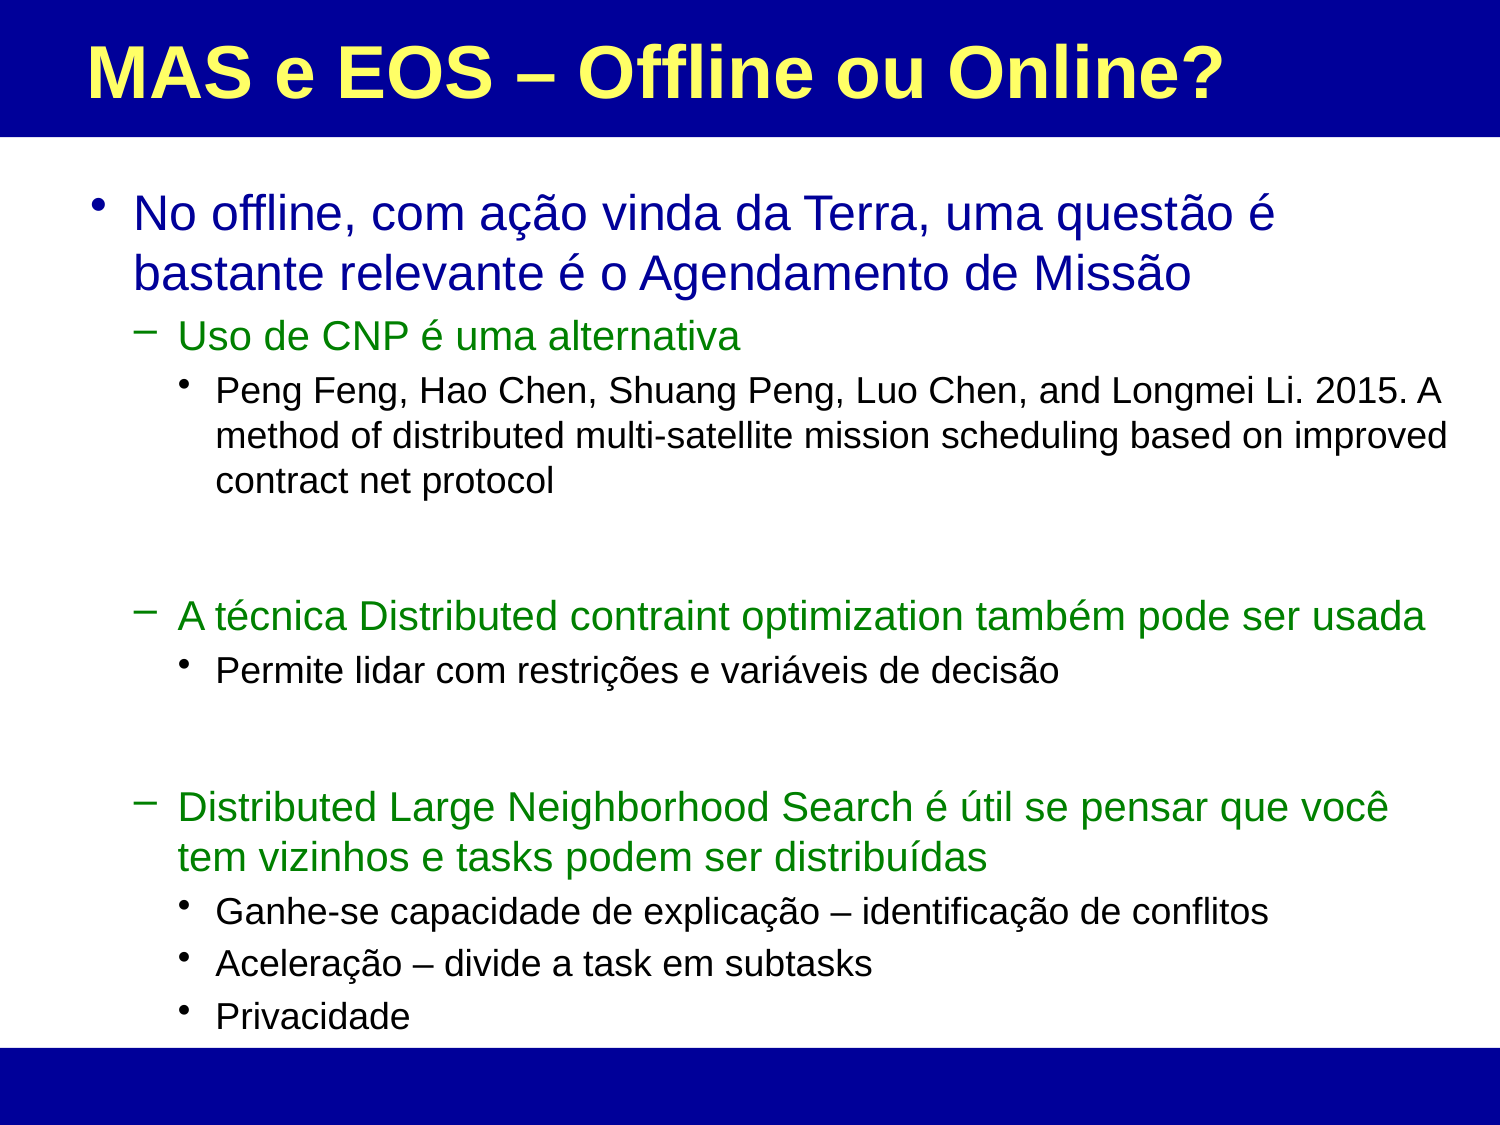

# MAS e EOS – Offline ou Online?
No offline, com ação vinda da Terra, uma questão é bastante relevante é o Agendamento de Missão
Uso de CNP é uma alternativa
Peng Feng, Hao Chen, Shuang Peng, Luo Chen, and Longmei Li. 2015. A method of distributed multi-satellite mission scheduling based on improved contract net protocol

A técnica Distributed contraint optimization também pode ser usada
Permite lidar com restrições e variáveis de decisão

Distributed Large Neighborhood Search é útil se pensar que você tem vizinhos e tasks podem ser distribuídas
Ganhe-se capacidade de explicação – identificação de conflitos
Aceleração – divide a task em subtasks
Privacidade